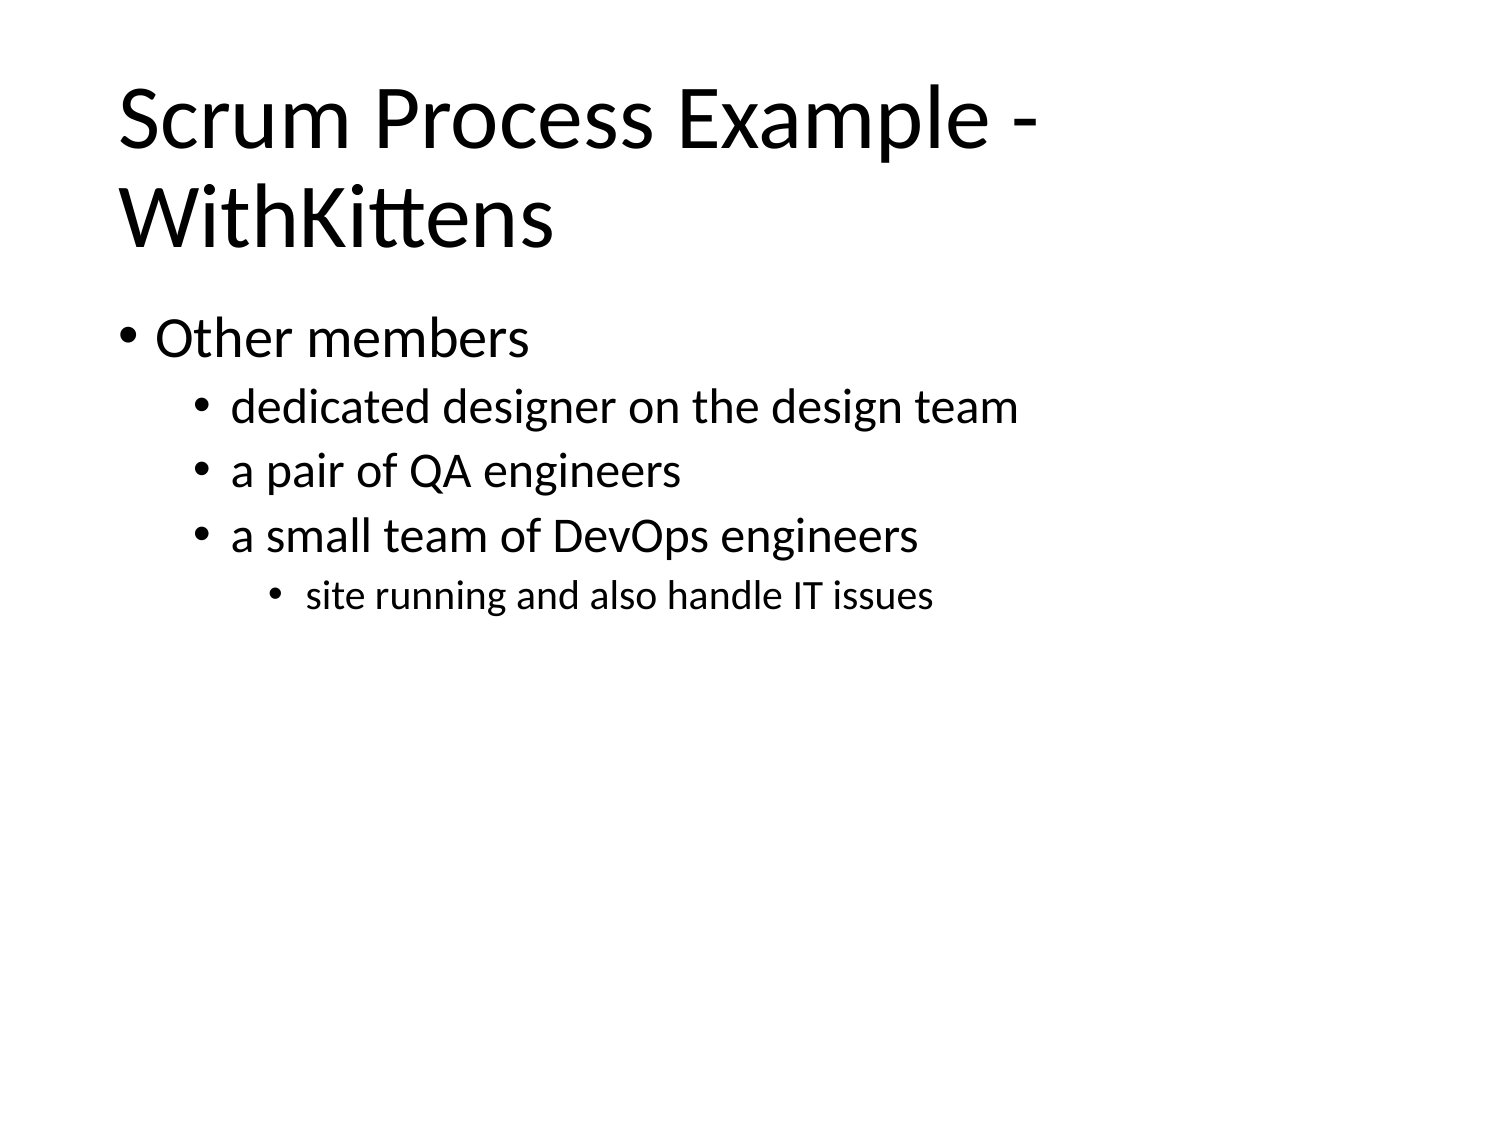

# Scrum Process Example - WithKittens
Other members
dedicated designer on the design team
a pair of QA engineers
a small team of DevOps engineers
site running and also handle IT issues